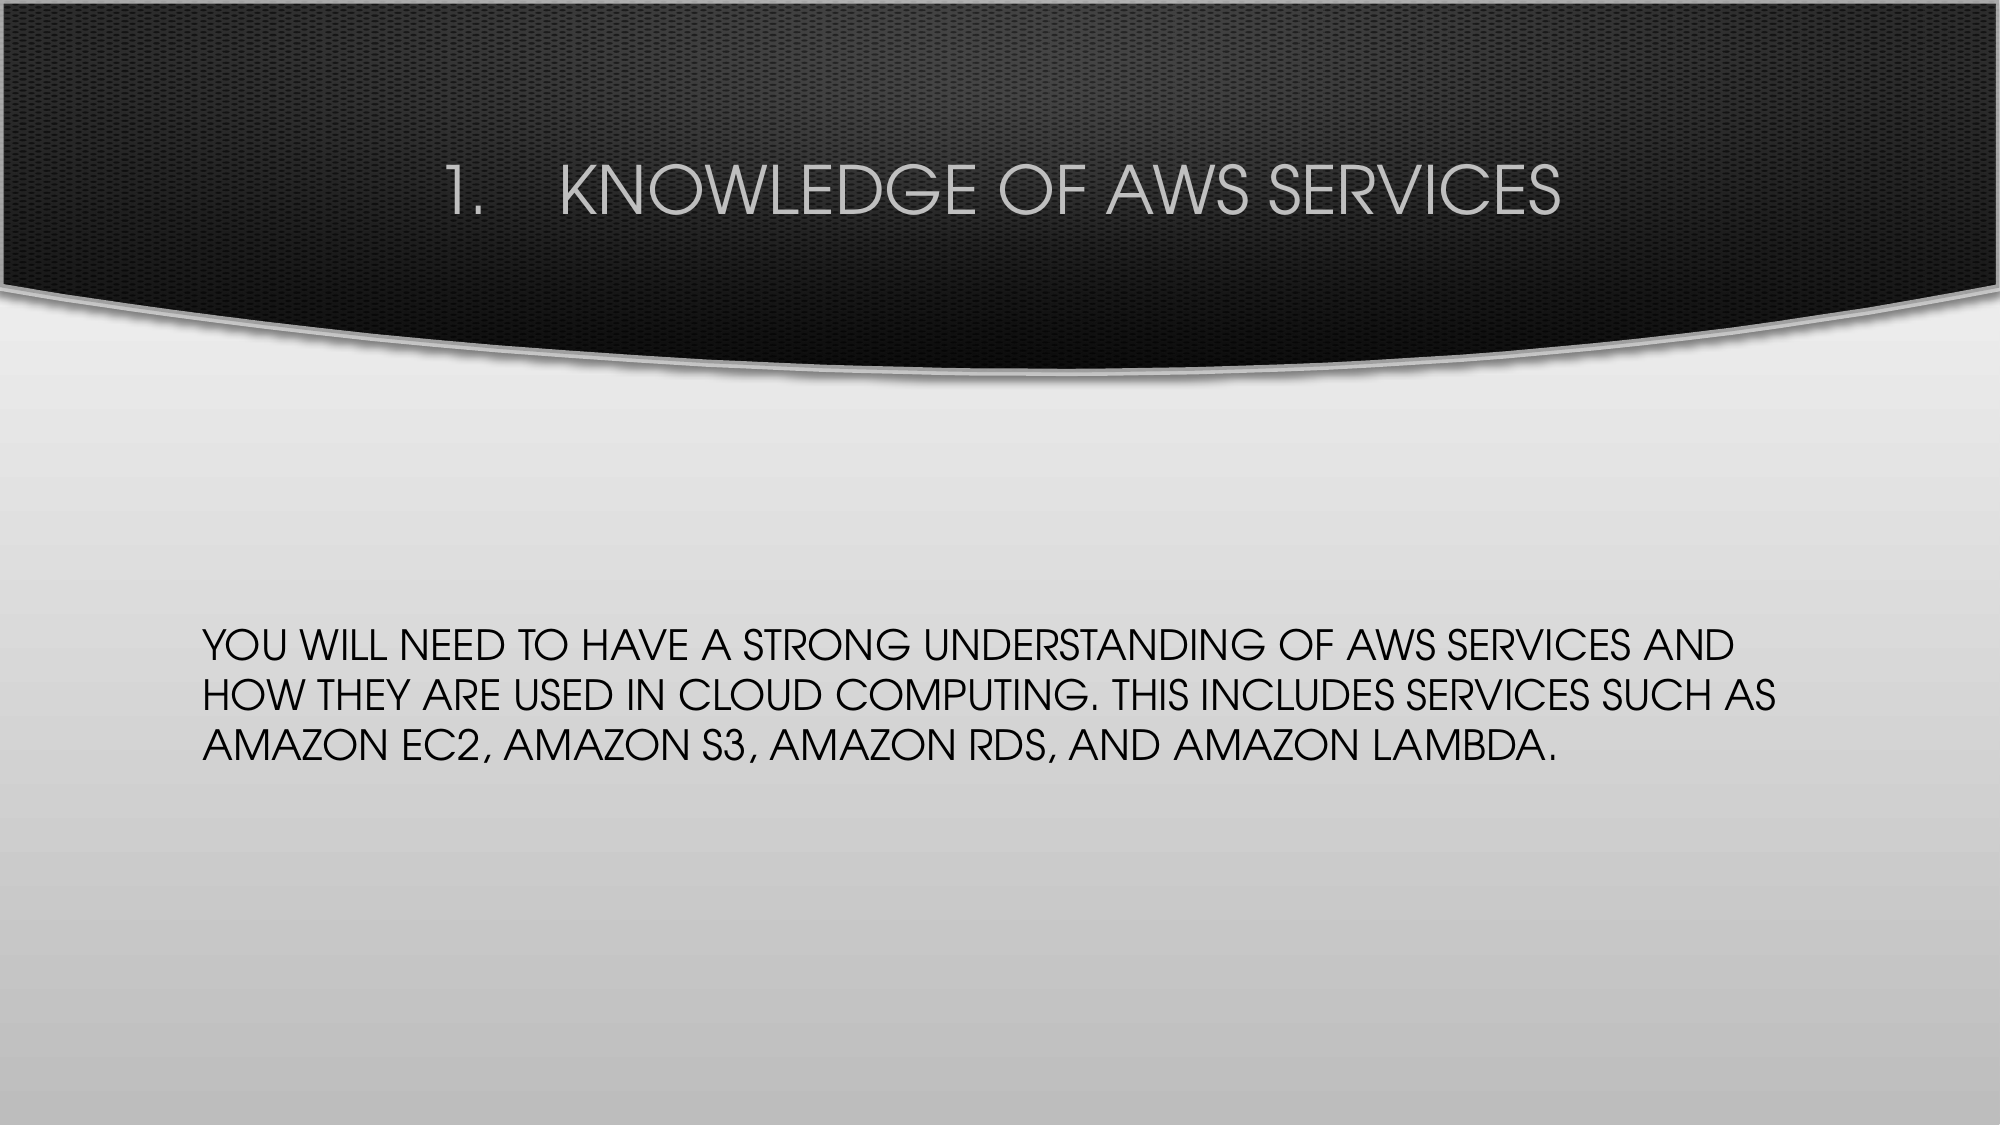

# Knowledge of AWS Services
You will need to have a strong understanding of AWS services and how they are used in cloud computing. This includes services such as Amazon EC2, Amazon S3, Amazon RDS, and Amazon Lambda.